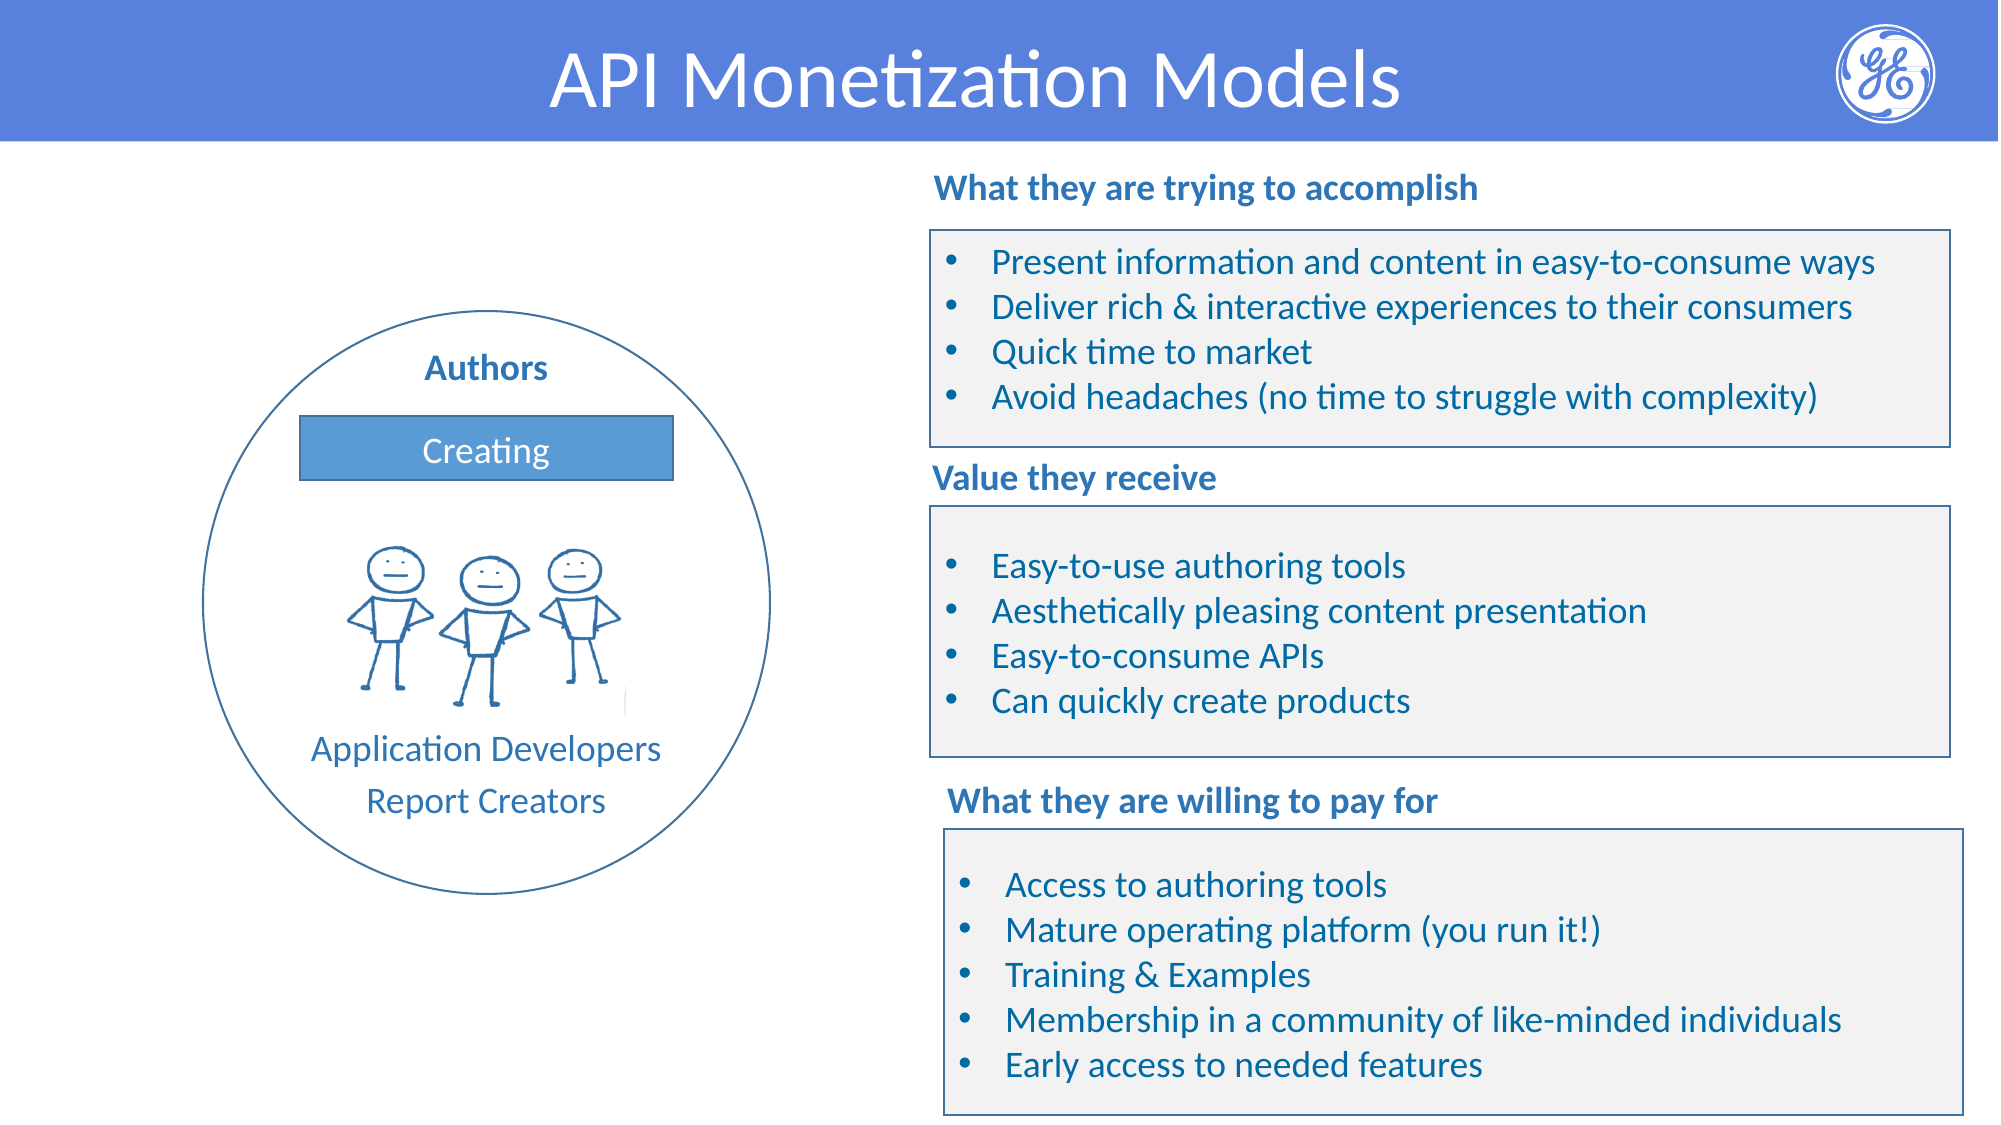

API Monetization Models

What they are trying to accomplish
Present information and content in easy-to-consume ways
Deliver rich & interactive experiences to their consumers
Quick time to market
Avoid headaches (no time to struggle with complexity)

Authors
Creating
Value they receive
Easy-to-use authoring tools
Aesthetically pleasing content presentation
Easy-to-consume APIs
Can quickly create products

Application Developers
Report Creators
What they are willing to pay for
Access to authoring tools
Mature operating platform (you run it!)
Training & Examples
Membership in a community of like-minded individuals
Early access to needed features